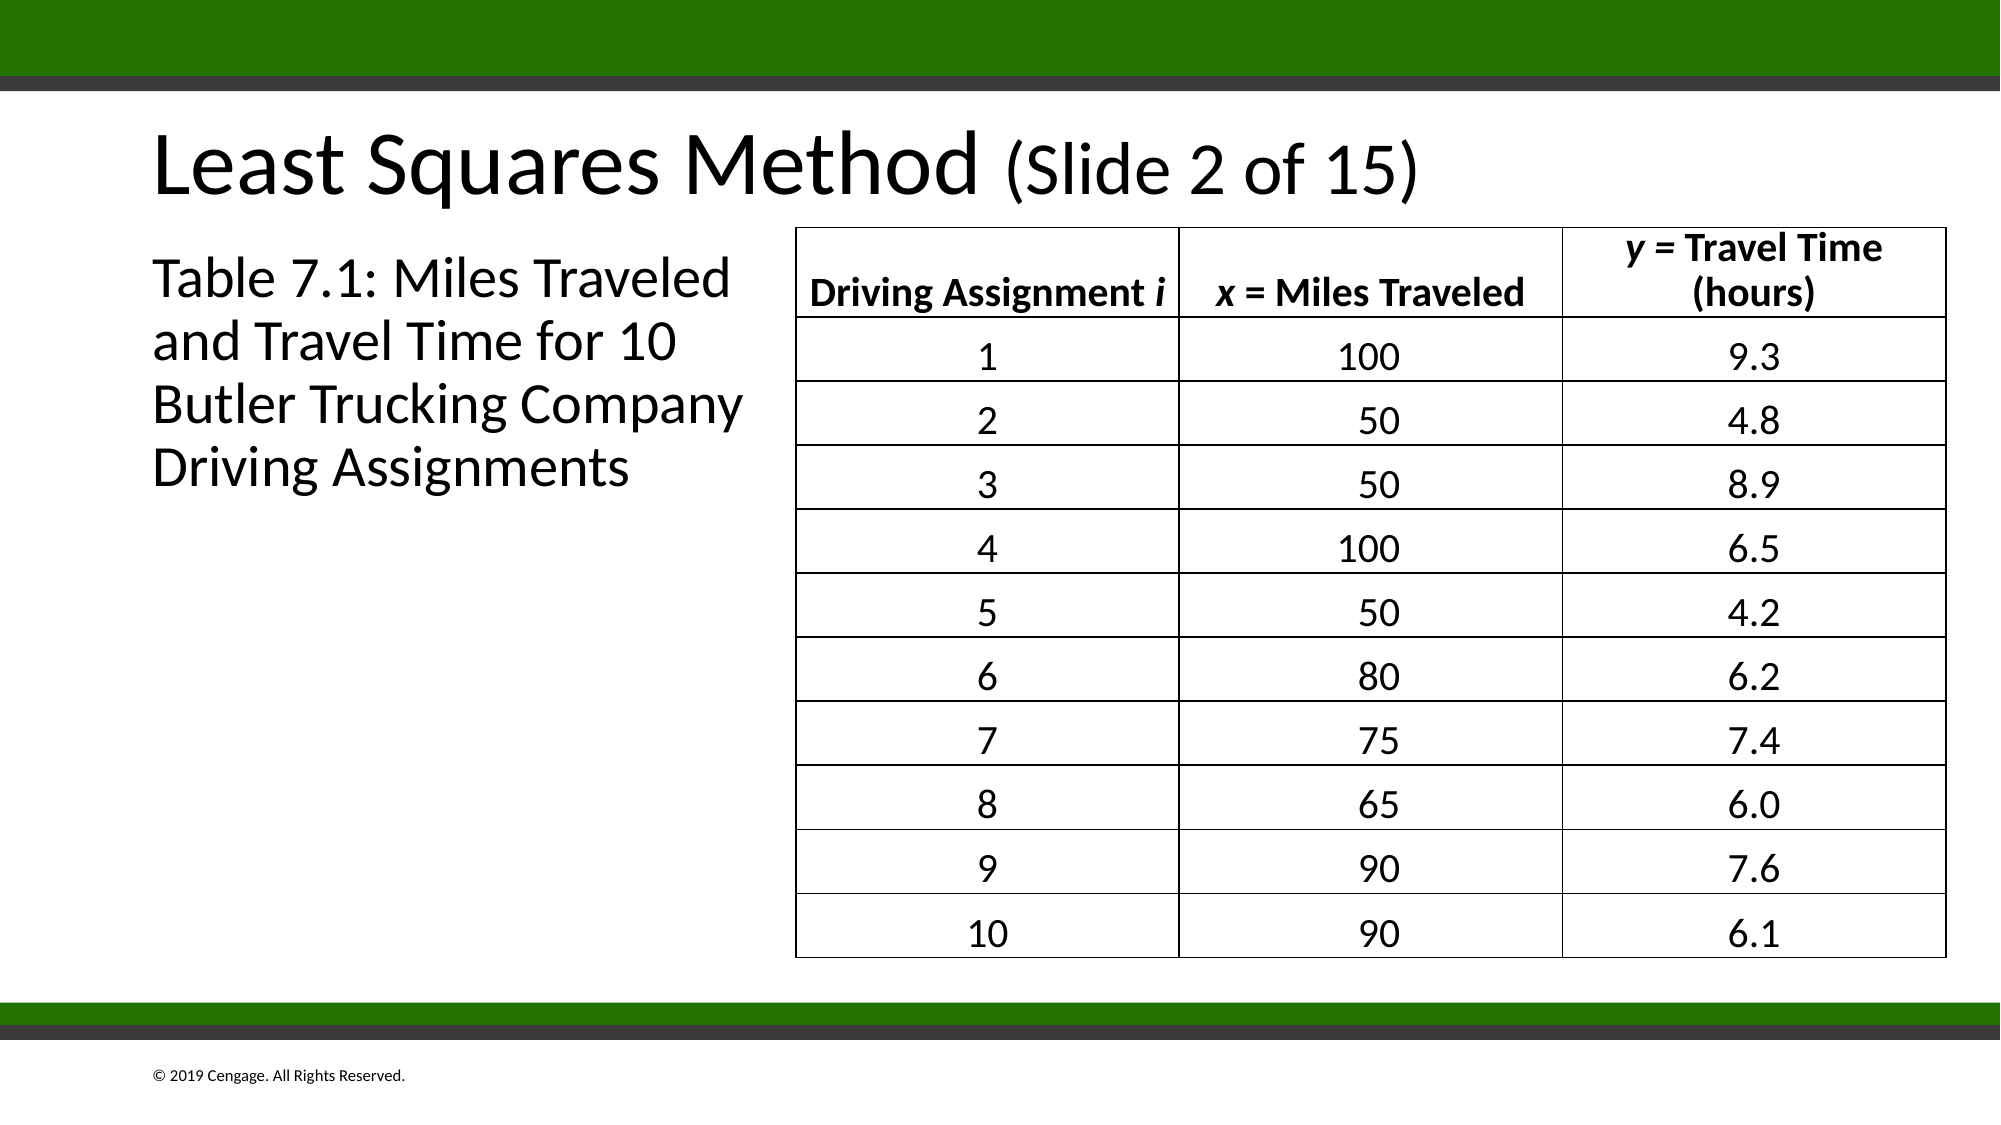

# Least Squares Method (Slide 2 of 15)
| Driving Assignment i | x = Miles Traveled | y = Travel Time (hours) |
| --- | --- | --- |
| 1 | 100 | 9.3 |
| 2 | 50 | 4.8 |
| 3 | 50 | 8.9 |
| 4 | 100 | 6.5 |
| 5 | 50 | 4.2 |
| 6 | 80 | 6.2 |
| 7 | 75 | 7.4 |
| 8 | 65 | 6.0 |
| 9 | 90 | 7.6 |
| 10 | 90 | 6.1 |
Table 7.1: Miles Traveled and Travel Time for 10 Butler Trucking Company Driving Assignments